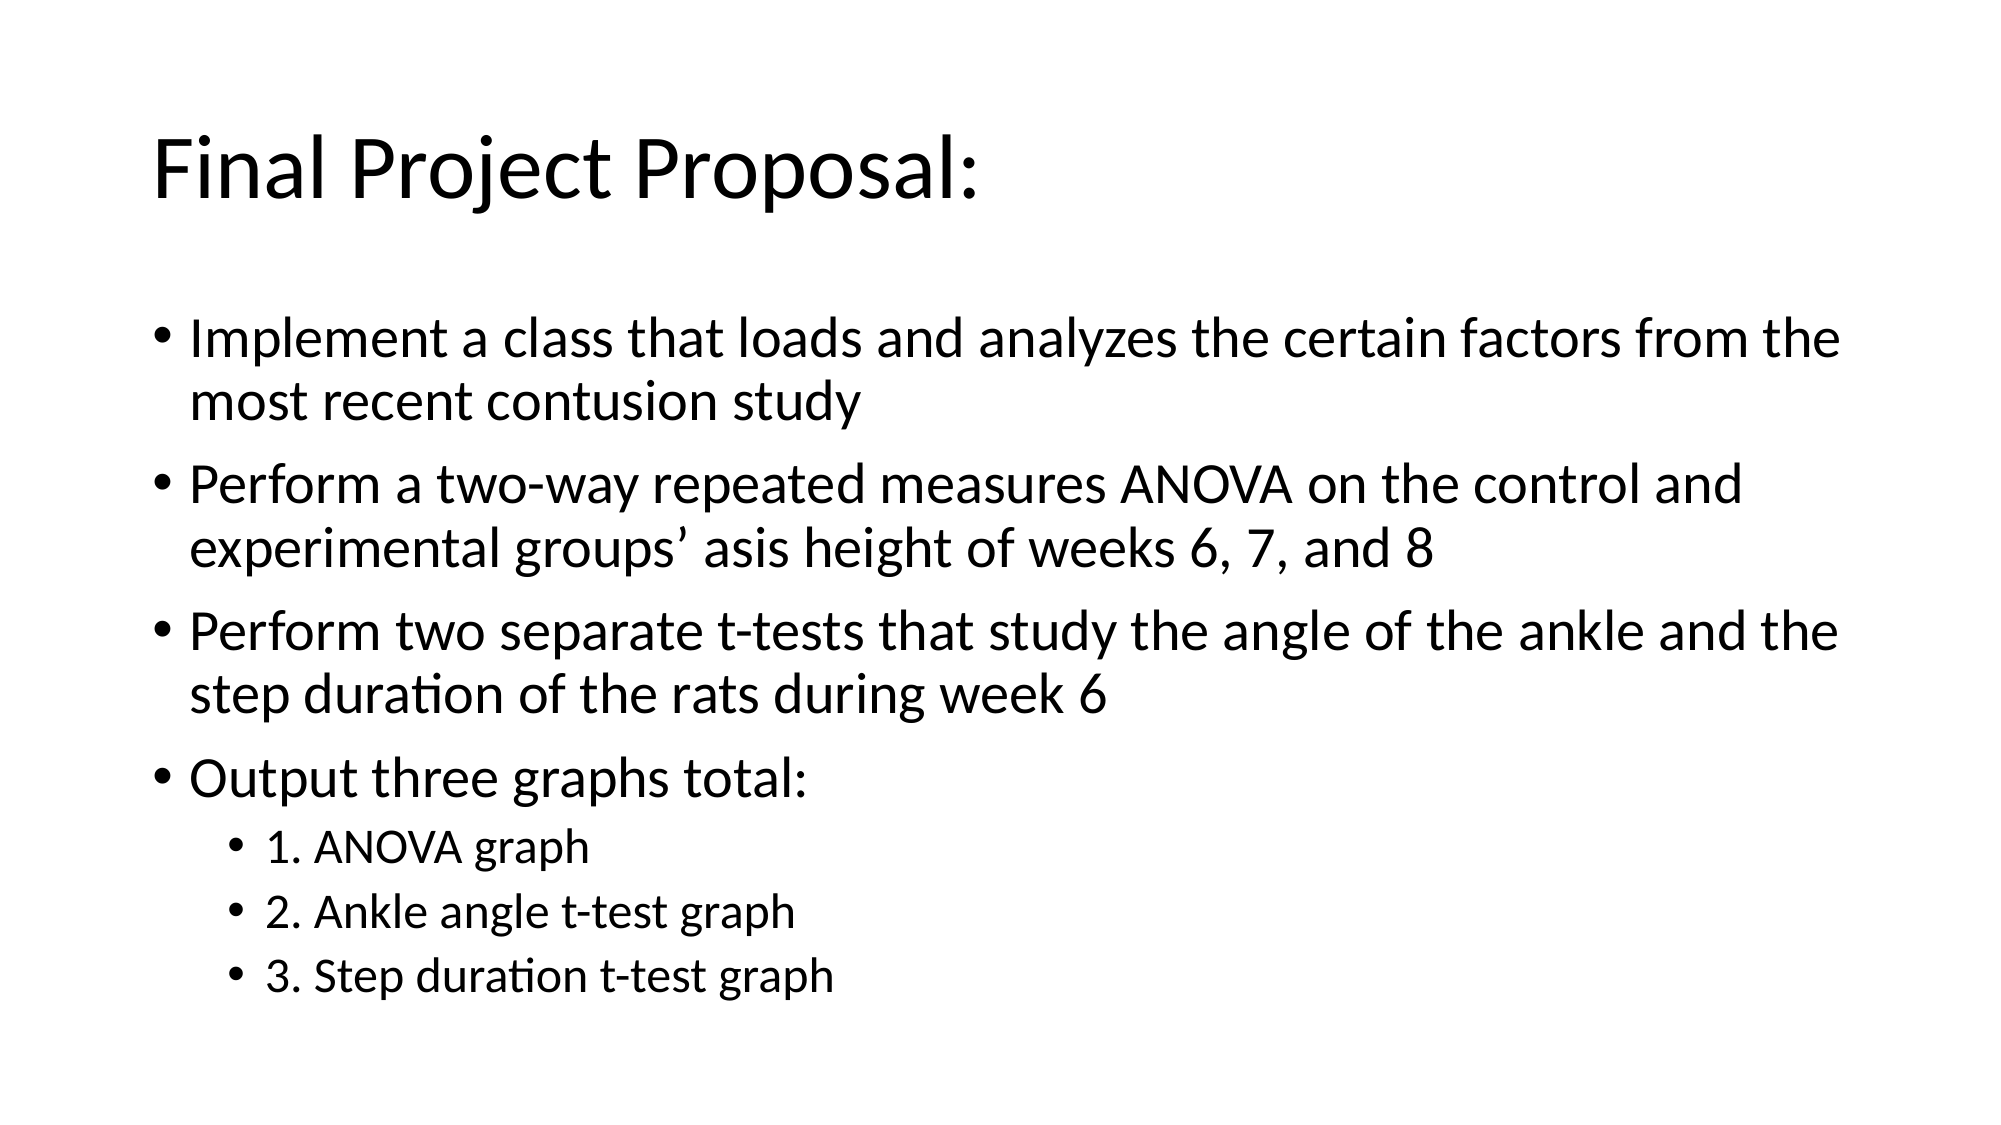

# Final Project Proposal:
Implement a class that loads and analyzes the certain factors from the most recent contusion study
Perform a two-way repeated measures ANOVA on the control and experimental groups’ asis height of weeks 6, 7, and 8
Perform two separate t-tests that study the angle of the ankle and the step duration of the rats during week 6
Output three graphs total:
1. ANOVA graph
2. Ankle angle t-test graph
3. Step duration t-test graph